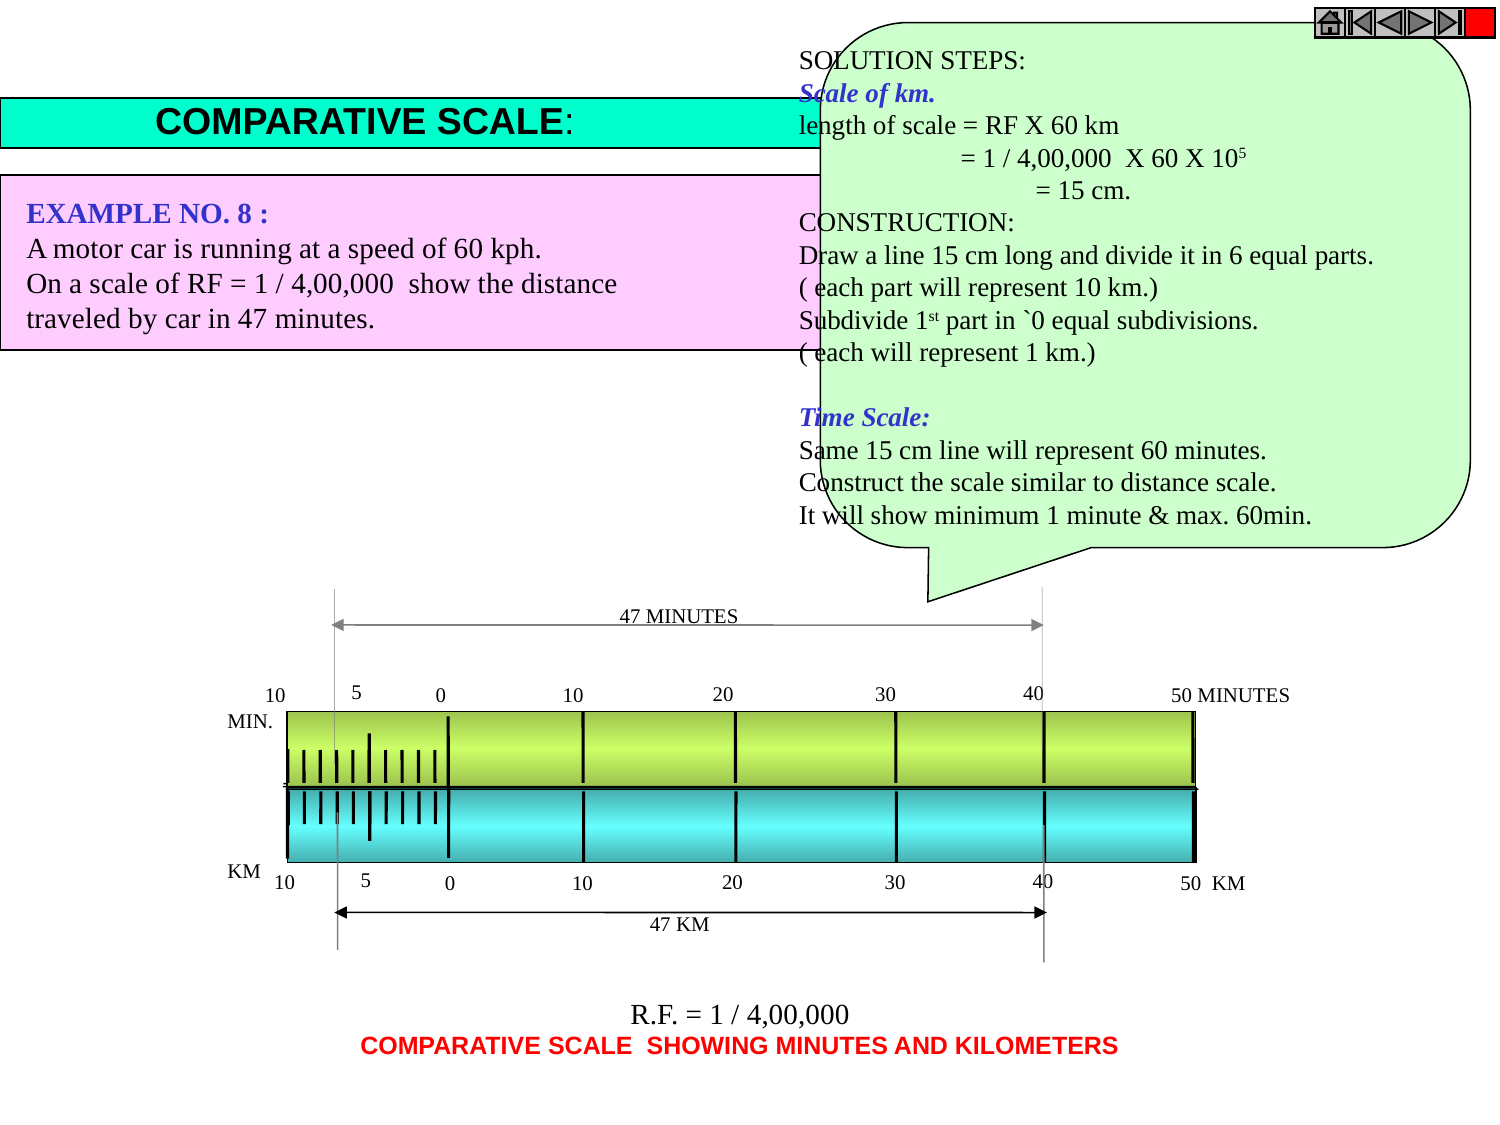

SOLUTION STEPS:
Scale of km.
length of scale = RF X 60 km
                        = 1 / 4,00,000  X 60 X 105
		   = 15 cm.
CONSTRUCTION:
Draw a line 15 cm long and divide it in 6 equal parts.
( each part will represent 10 km.)
Subdivide 1st part in `0 equal subdivisions.
( each will represent 1 km.)

Time Scale:
Same 15 cm line will represent 60 minutes.
Construct the scale similar to distance scale.
It will show minimum 1 minute & max. 60min.
COMPARATIVE SCALE:

EXAMPLE NO. 8 :
A motor car is running at a speed of 60 kph.
On a scale of RF = 1 / 4,00,000  show the distance
traveled by car in 47 minutes.

47 MINUTES

5
40
20
30
10
0
10
50 MINUTES
MIN.

KM
5
40
20
30
10
0
10
50  KM
47 KM

R.F. = 1 / 4,00,000
COMPARATIVE SCALE  SHOWING MINUTES AND KILOMETERS